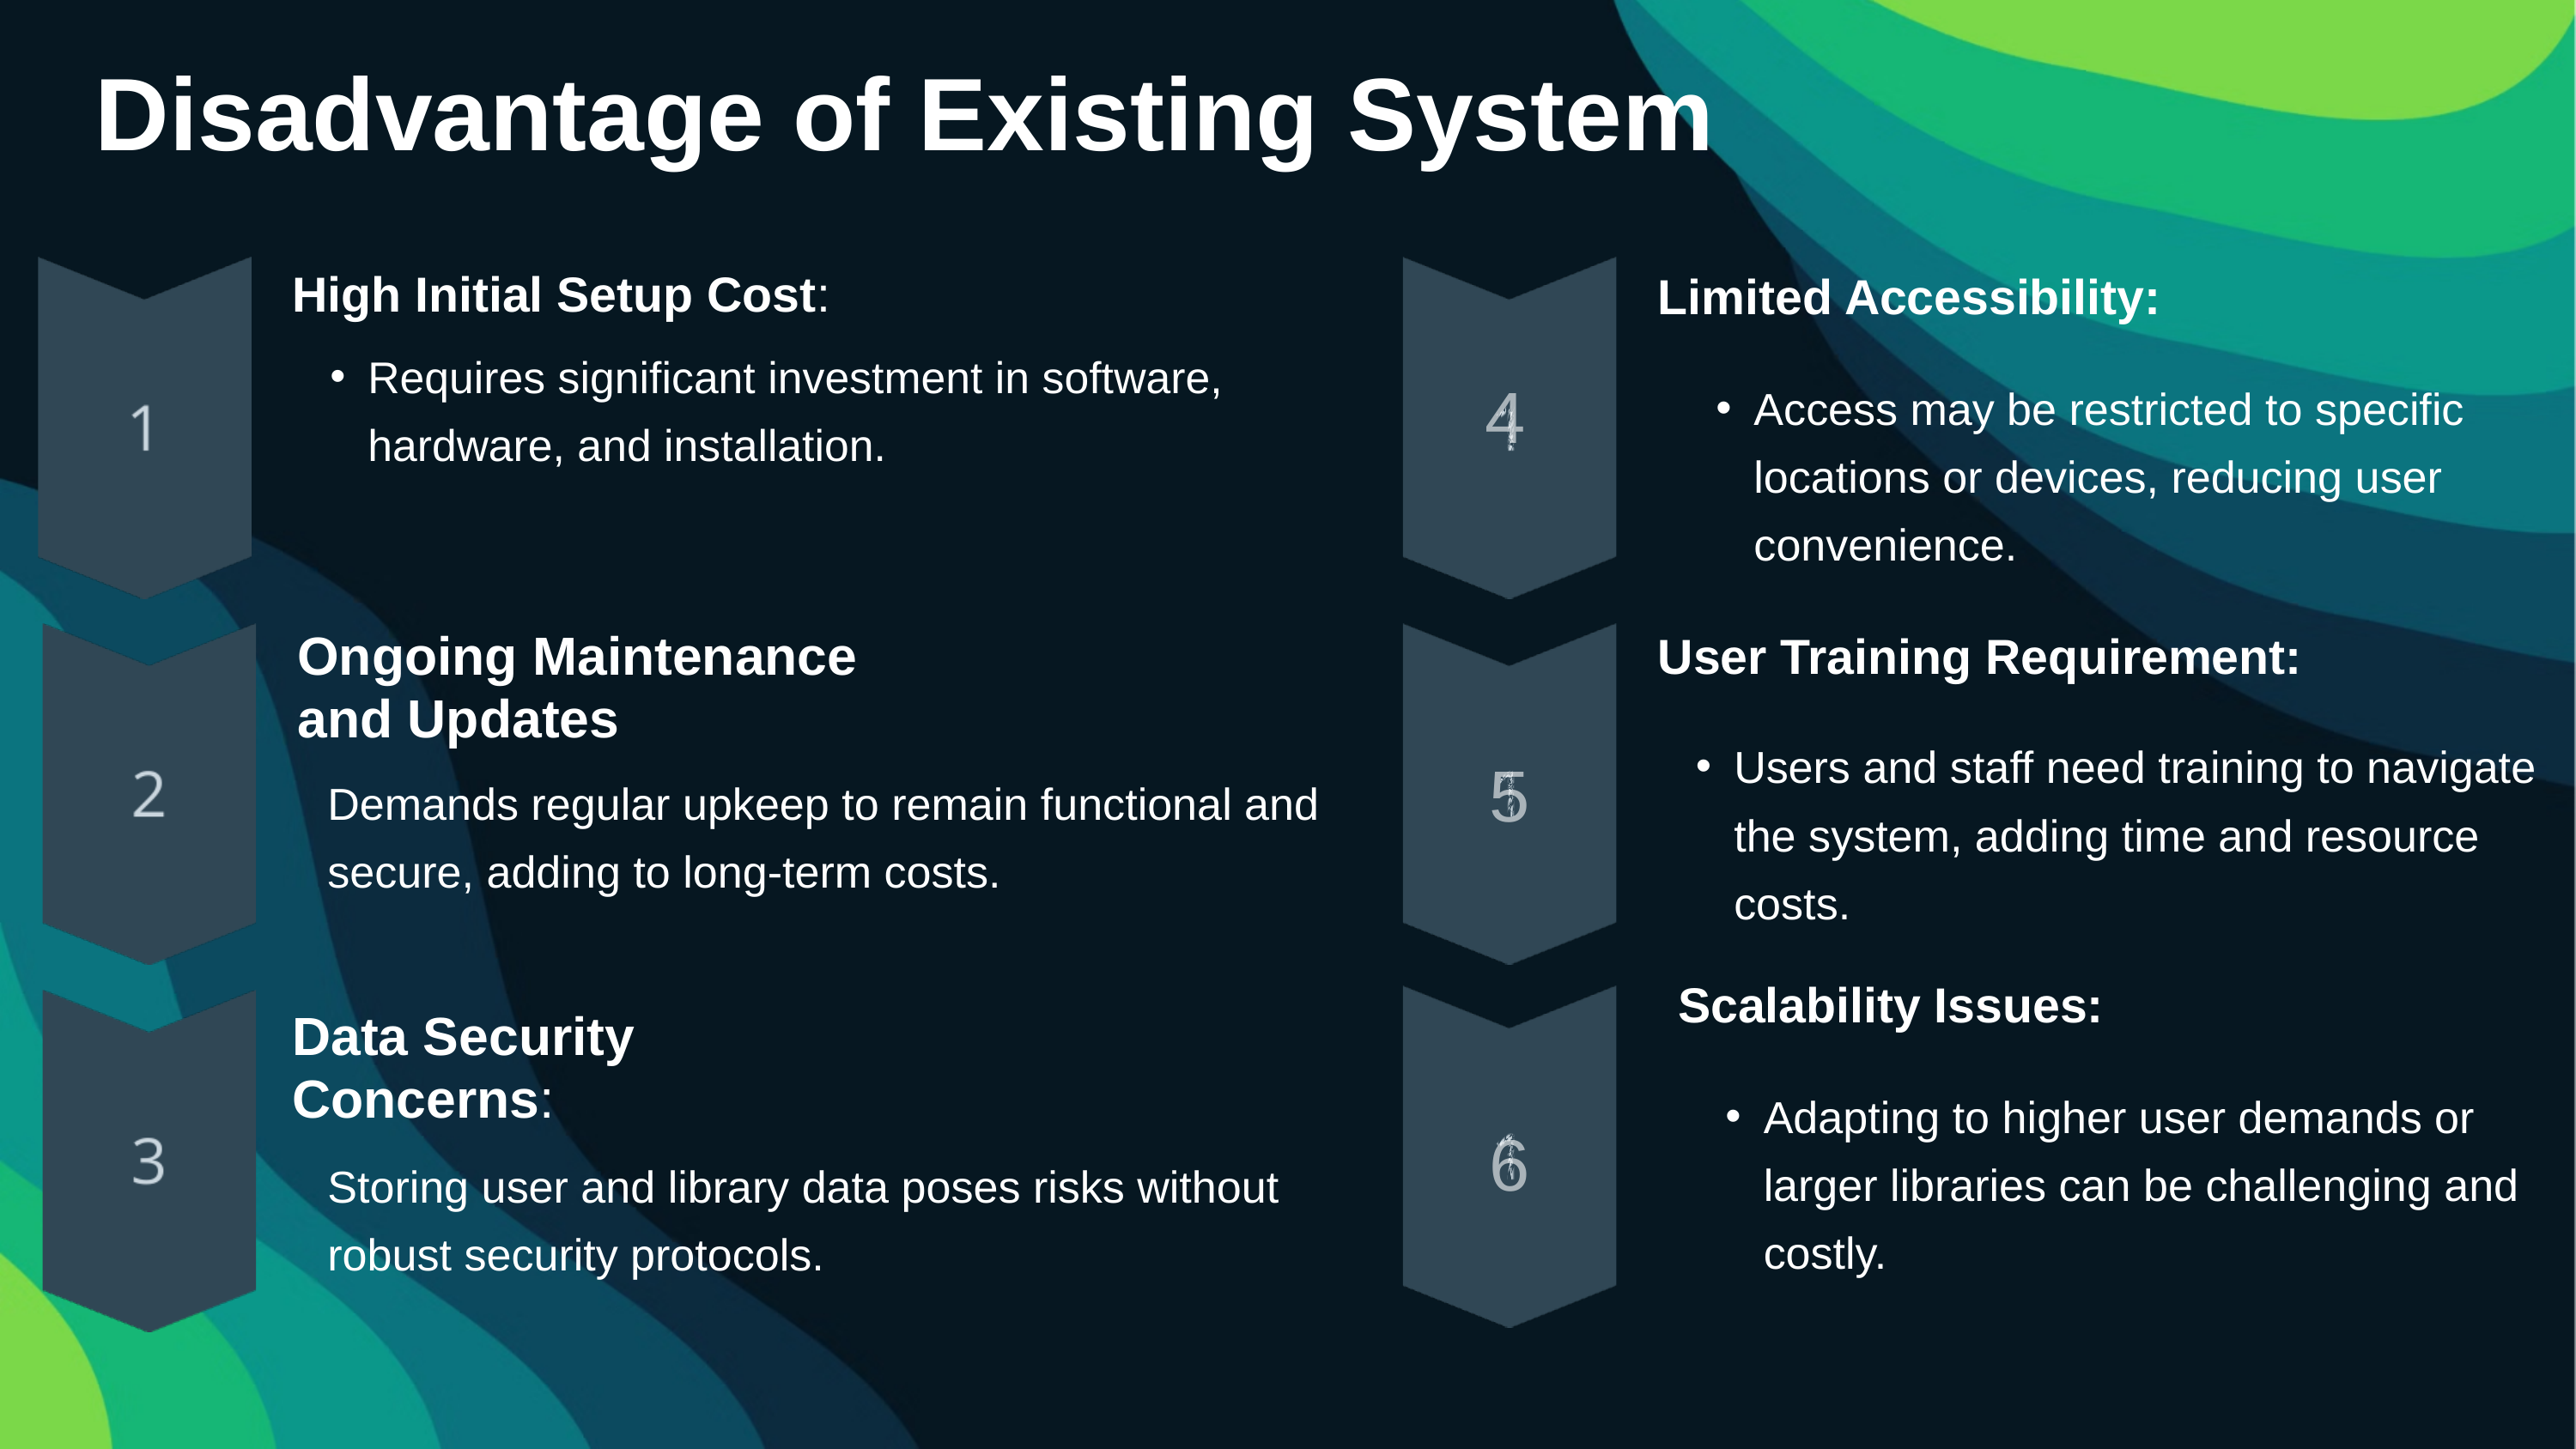

Disadvantage of Existing System

High Initial Setup Cost:
Limited Accessibility:
Requires significant investment in software, hardware, and installation.

4
Access may be restricted to specific locations or devices, reducing user convenience.
User Training Requirement:

Ongoing Maintenance and Updates

Users and staff need training to navigate the system, adding time and resource costs.

5
Demands regular upkeep to remain functional and secure, adding to long-term costs.
Scalability Issues:

Data Security Concerns:
Adapting to higher user demands or larger libraries can be challenging and costly.
6

Storing user and library data poses risks without robust security protocols.